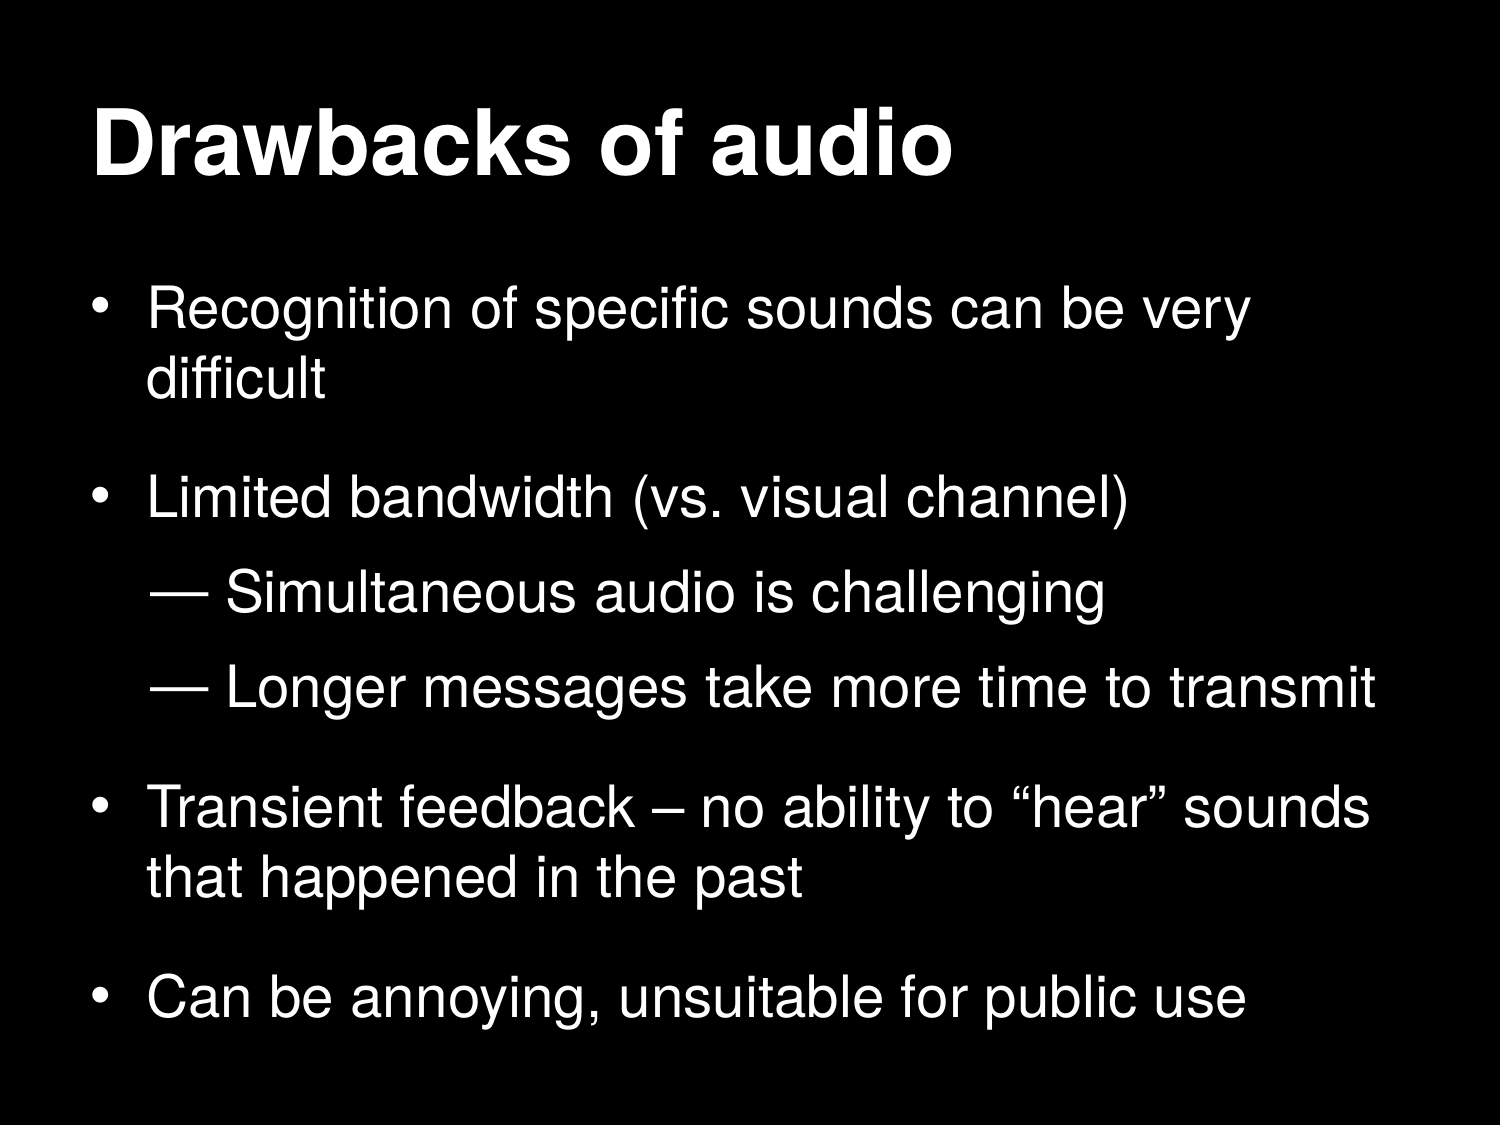

# Drawbacks of audio
Recognition of specific sounds can be very difficult
Limited bandwidth (vs. visual channel)
Simultaneous audio is challenging
Longer messages take more time to transmit
Transient feedback – no ability to “hear” sounds that happened in the past
Can be annoying, unsuitable for public use